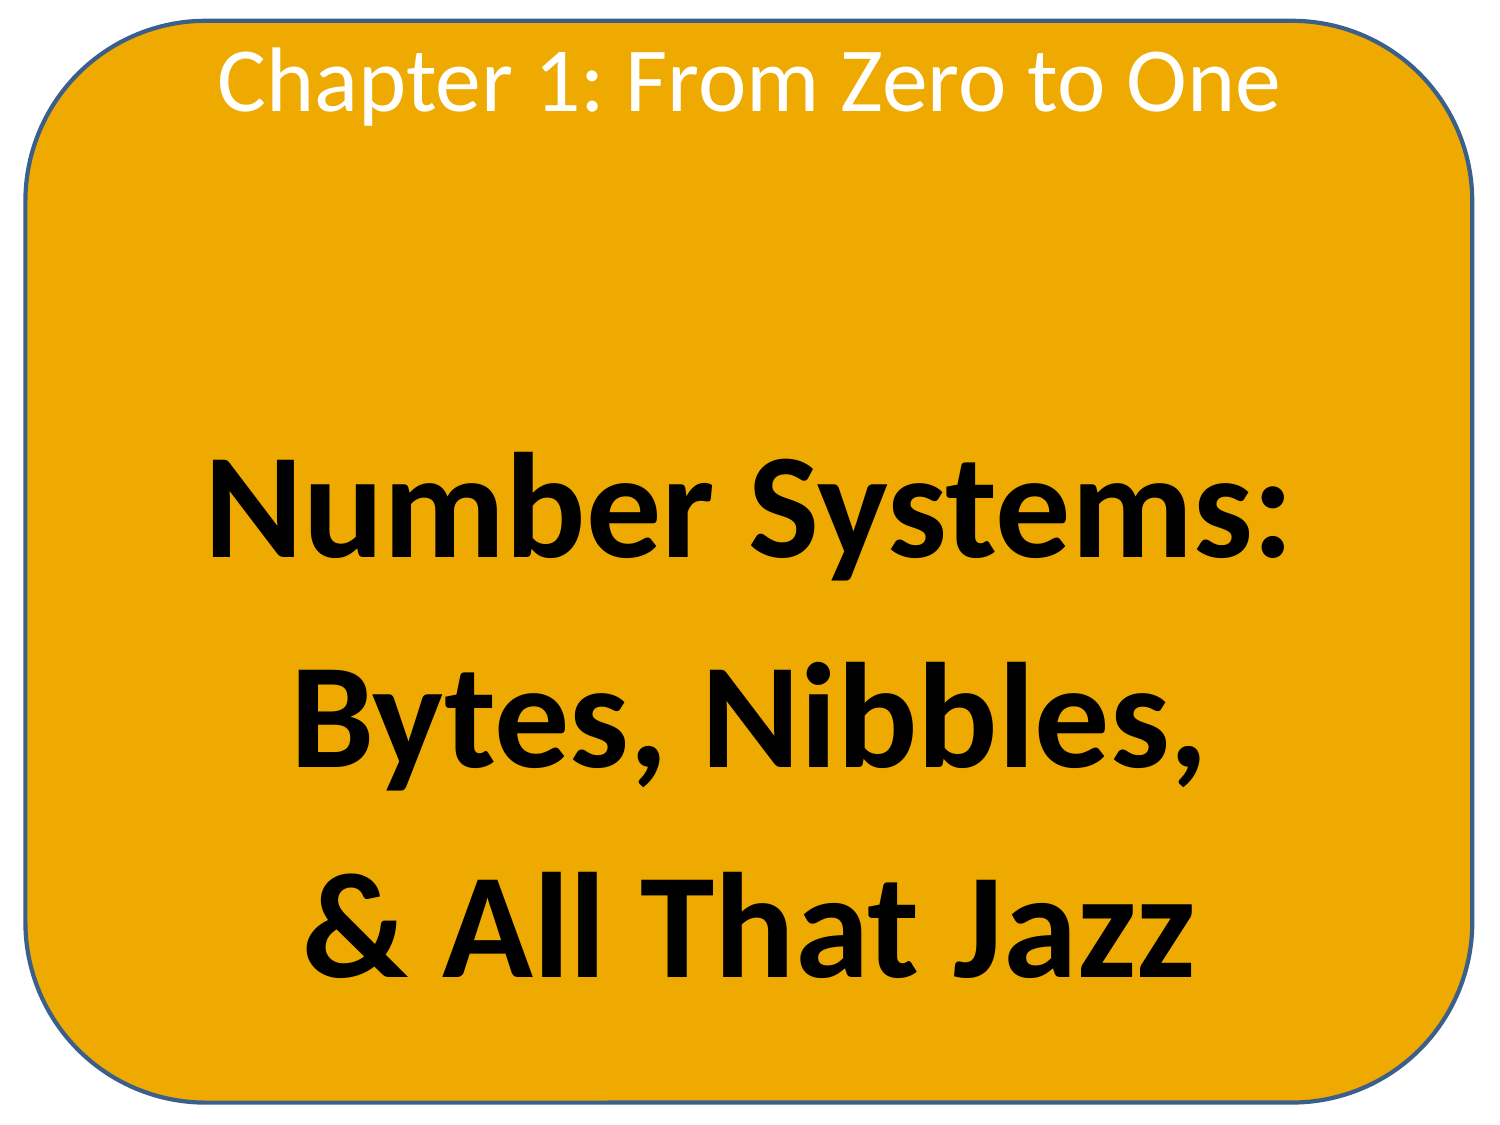

Chapter 1: From Zero to One
Number Systems:
Bytes, Nibbles,
& All That Jazz